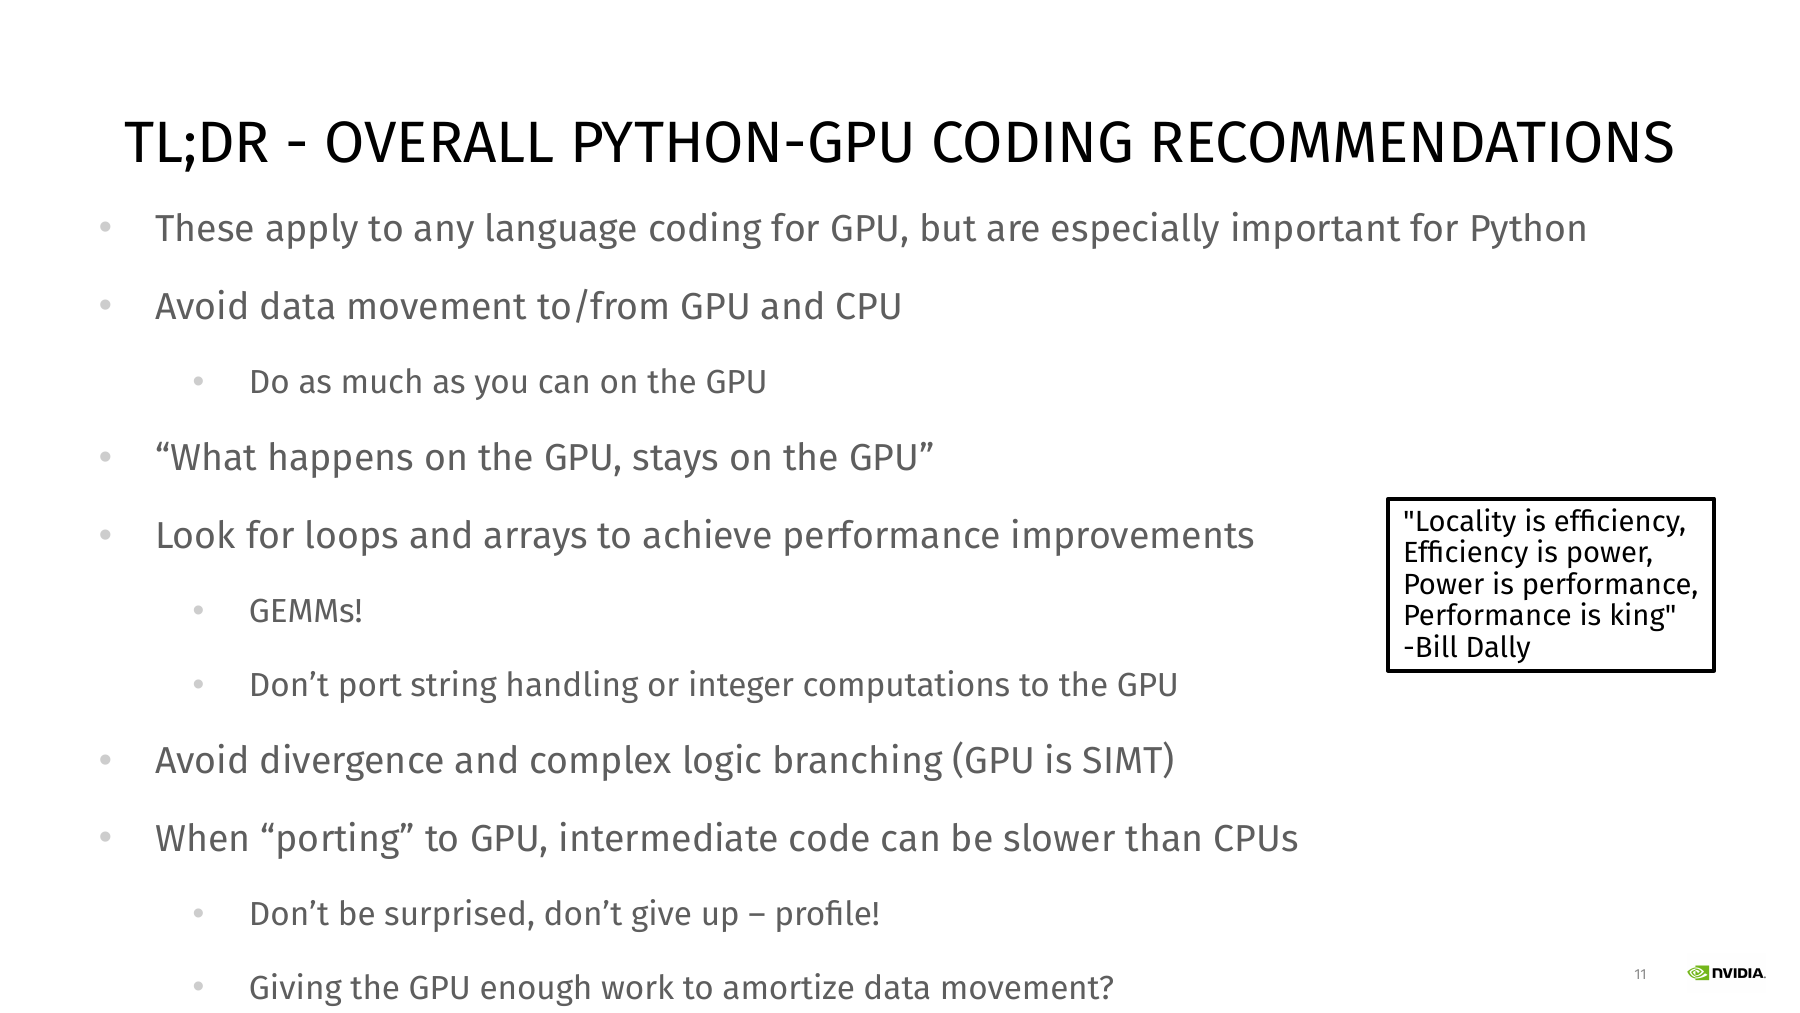

# TL;DR - OVERALL Python-GPU CODING recommendations
These apply to any language coding for GPU, but are especially important for Python
Avoid data movement to/from GPU and CPU
Do as much as you can on the GPU
“What happens on the GPU, stays on the GPU”
Look for loops and arrays to achieve performance improvements
GEMMs!
Don’t port string handling or integer computations to the GPU
Avoid divergence and complex logic branching (GPU is SIMT)
When “porting” to GPU, intermediate code can be slower than CPUs
Don’t be surprised, don’t give up – profile!
Giving the GPU enough work to amortize data movement?
"Locality is efficiency,
Efficiency is power,
Power is performance,
Performance is king"
-Bill Dally